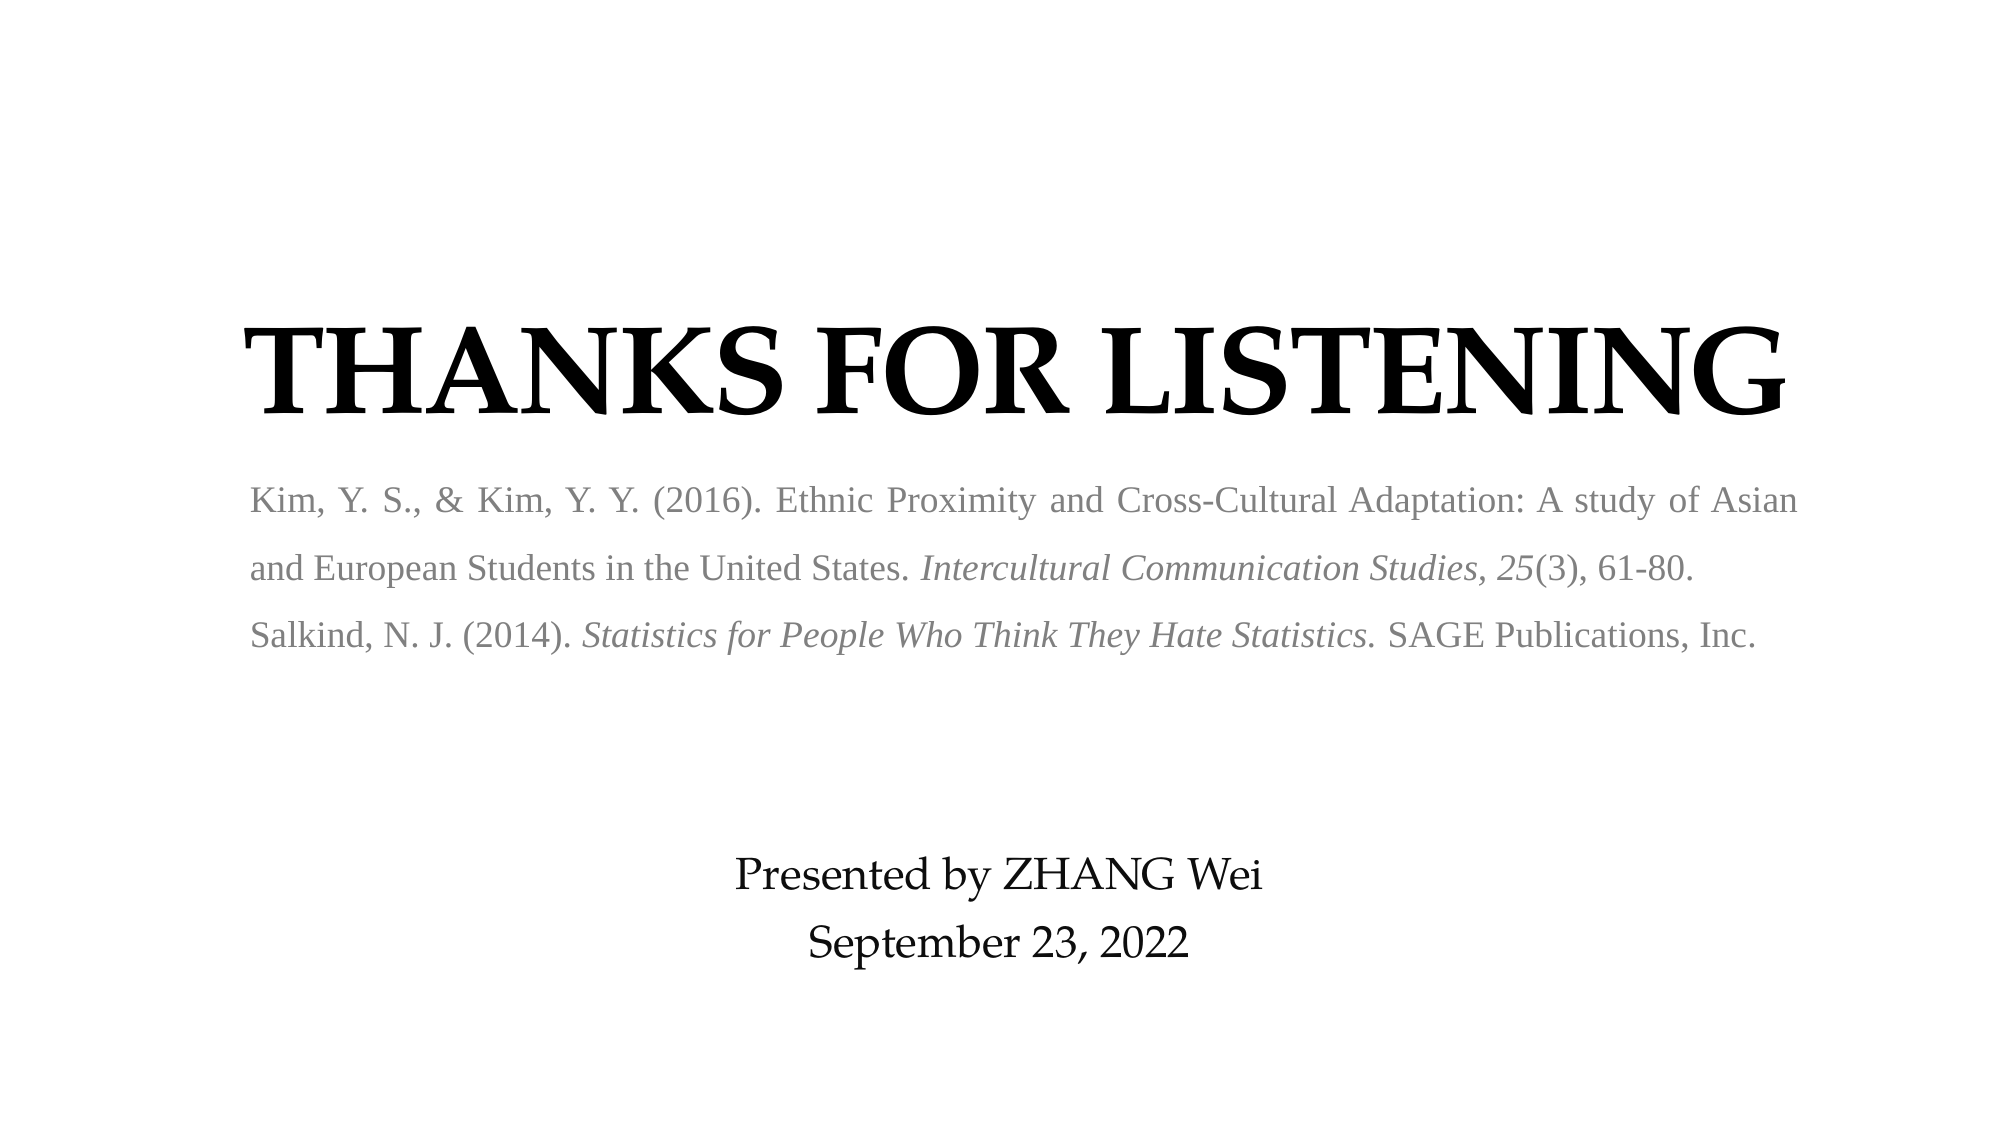

# THANKS FOR LISTENING
Kim, Y. S., & Kim, Y. Y. (2016). Ethnic Proximity and Cross-Cultural Adaptation: A study of Asian and European Students in the United States. Intercultural Communication Studies, 25(3), 61-80.
Salkind, N. J. (2014). Statistics for People Who Think They Hate Statistics. SAGE Publications, Inc.

Presented by ZHANG Wei
September 23, 2022